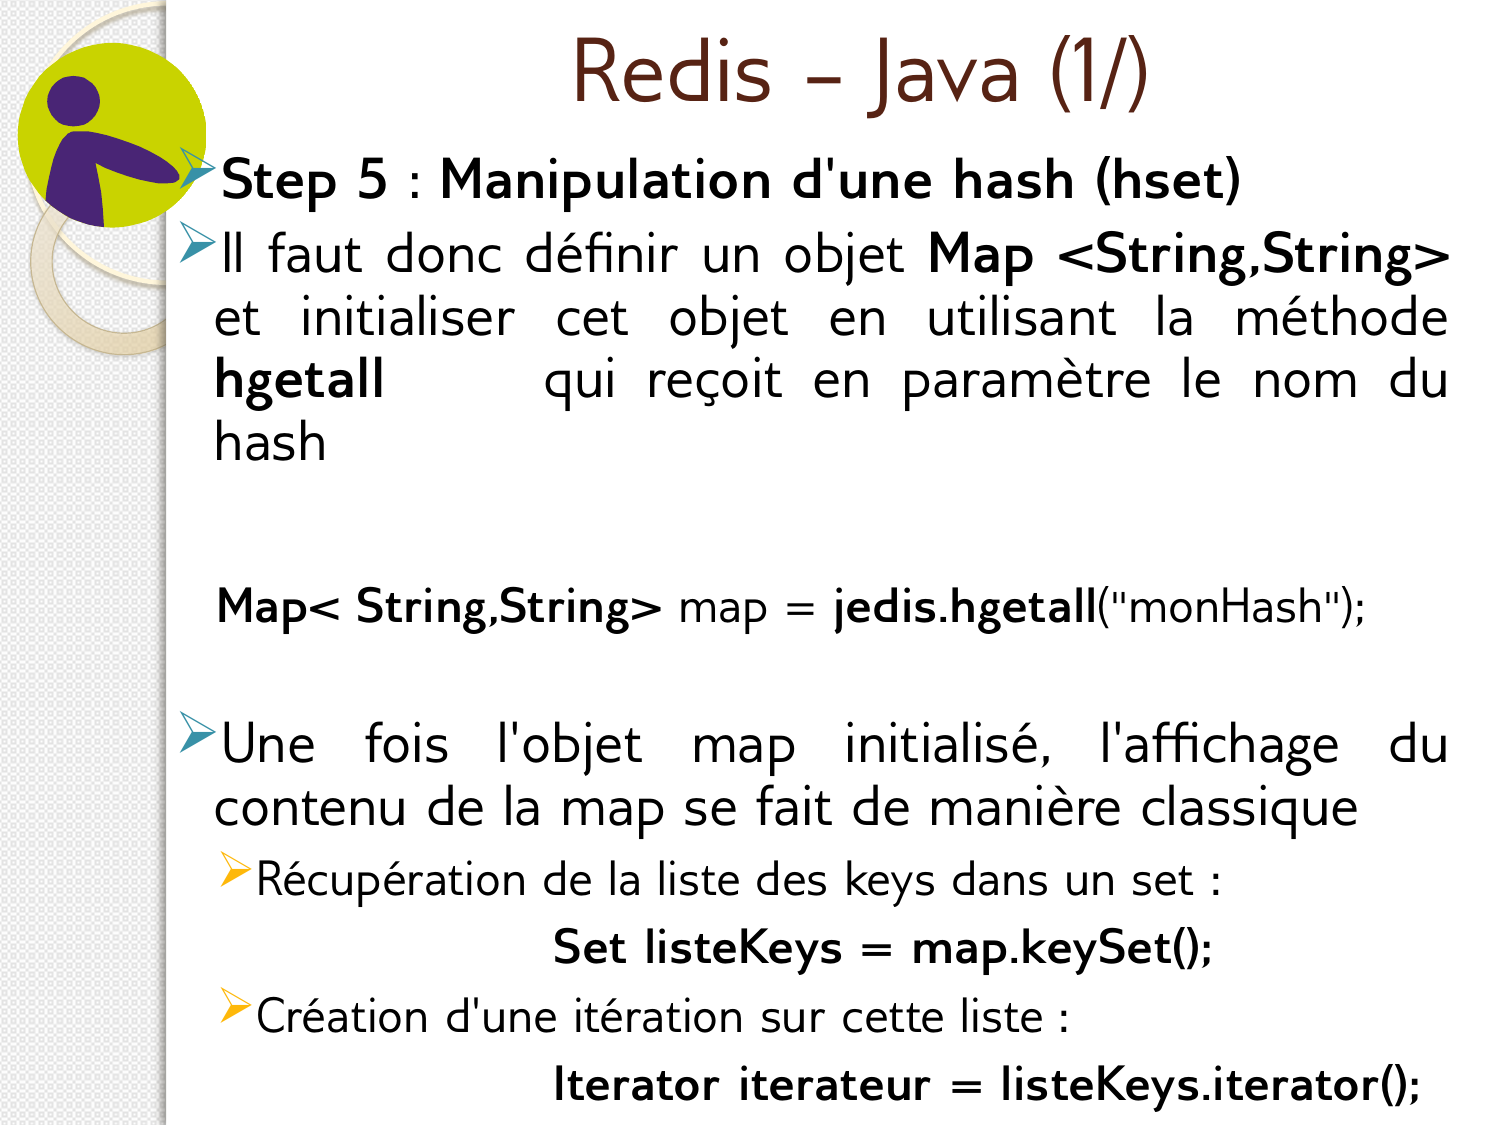

# Redis – Java (1/)
Step 5 : Manipulation d'une hash (hset)
Il faut donc définir un objet Map <String,String> et initialiser cet objet en utilisant la méthode hgetall	 qui reçoit en paramètre le nom du hash

Map< String,String> map = jedis.hgetall("monHash");

Une fois l'objet map initialisé, l'affichage du contenu de la map se fait de manière classique
Récupération de la liste des keys dans un set :
			Set listeKeys = map.keySet();
Création d'une itération sur cette liste :
			Iterator iterateur = listeKeys.iterator();